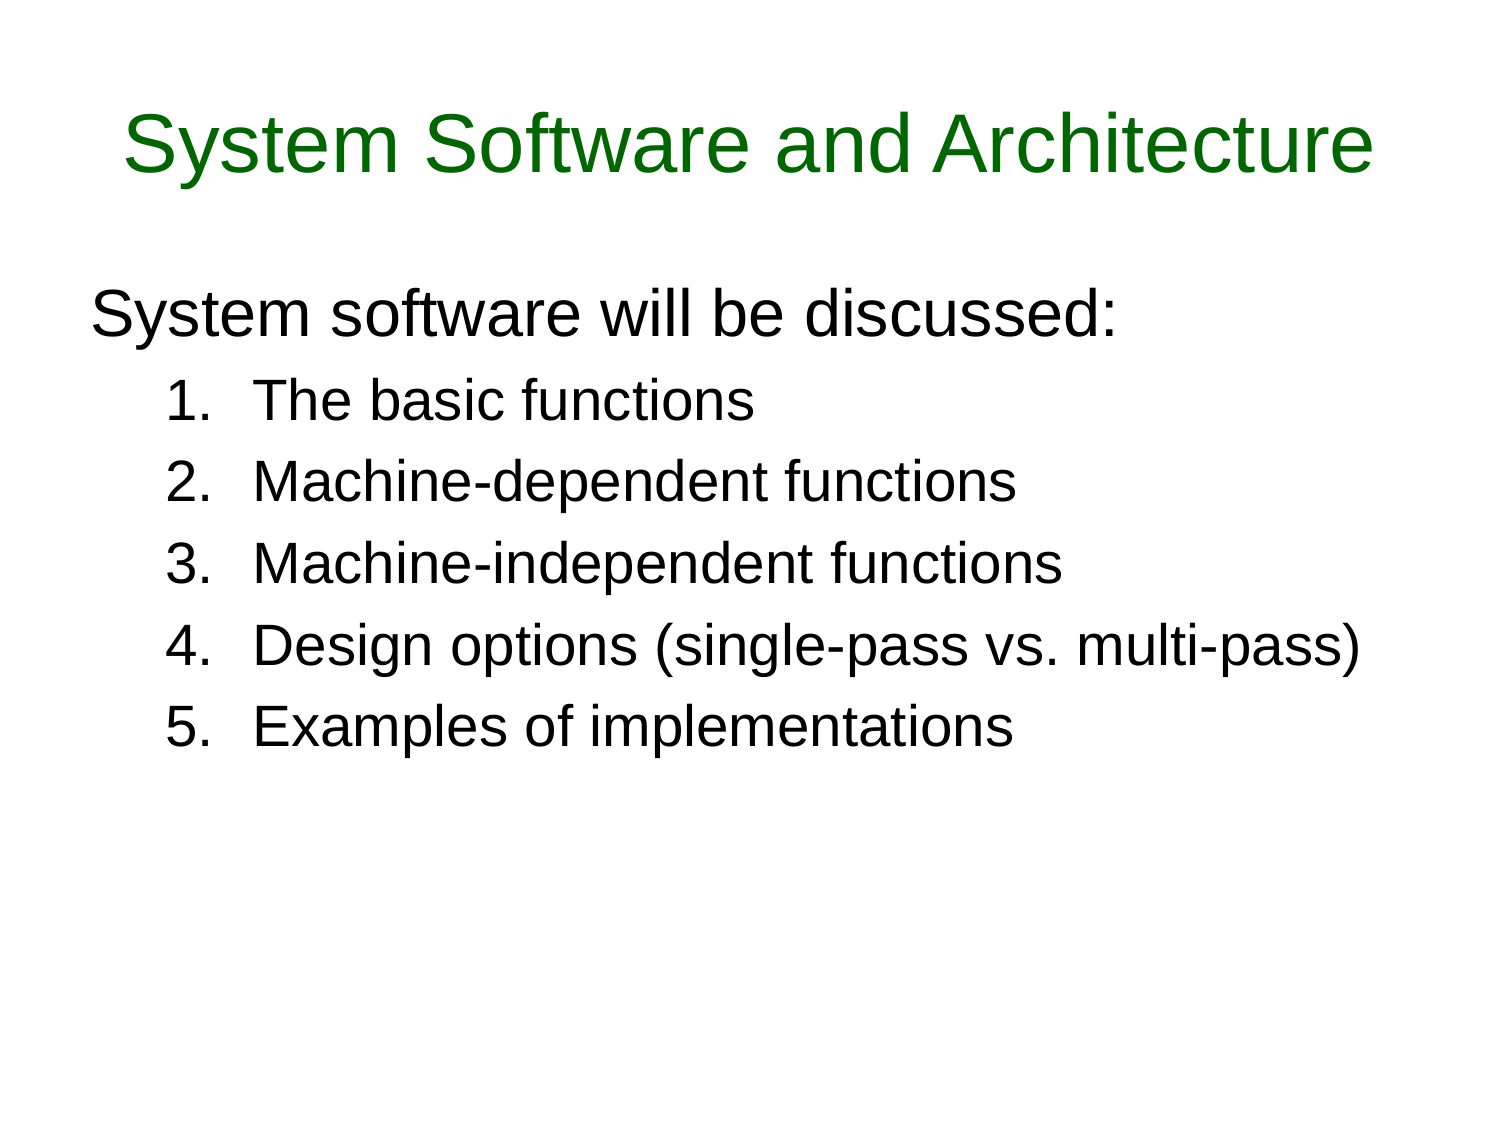

# System Software and Architecture
System software will be discussed:
The basic functions
Machine-dependent functions
Machine-independent functions
Design options (single-pass vs. multi-pass)
Examples of implementations